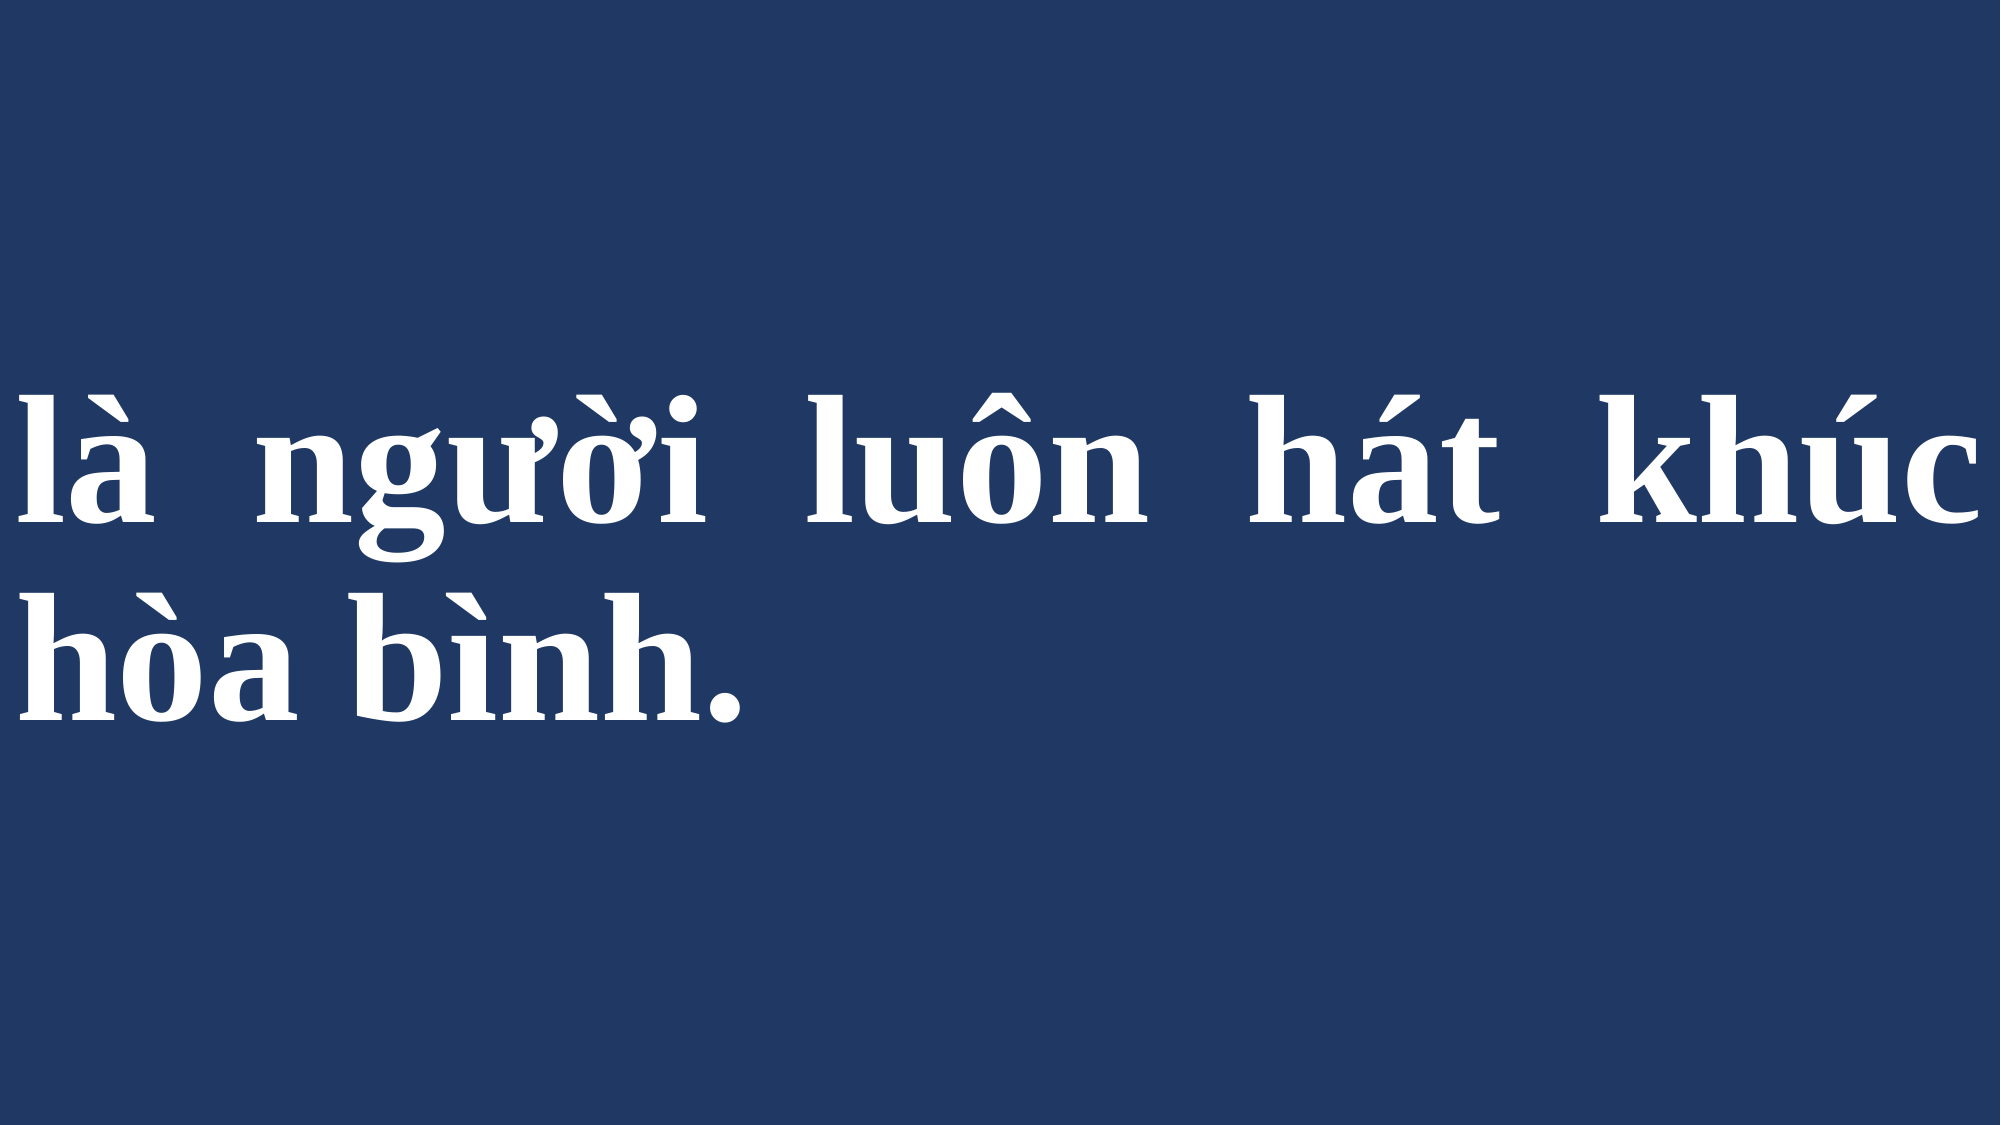

# là người luôn hát khúc hòa bình.